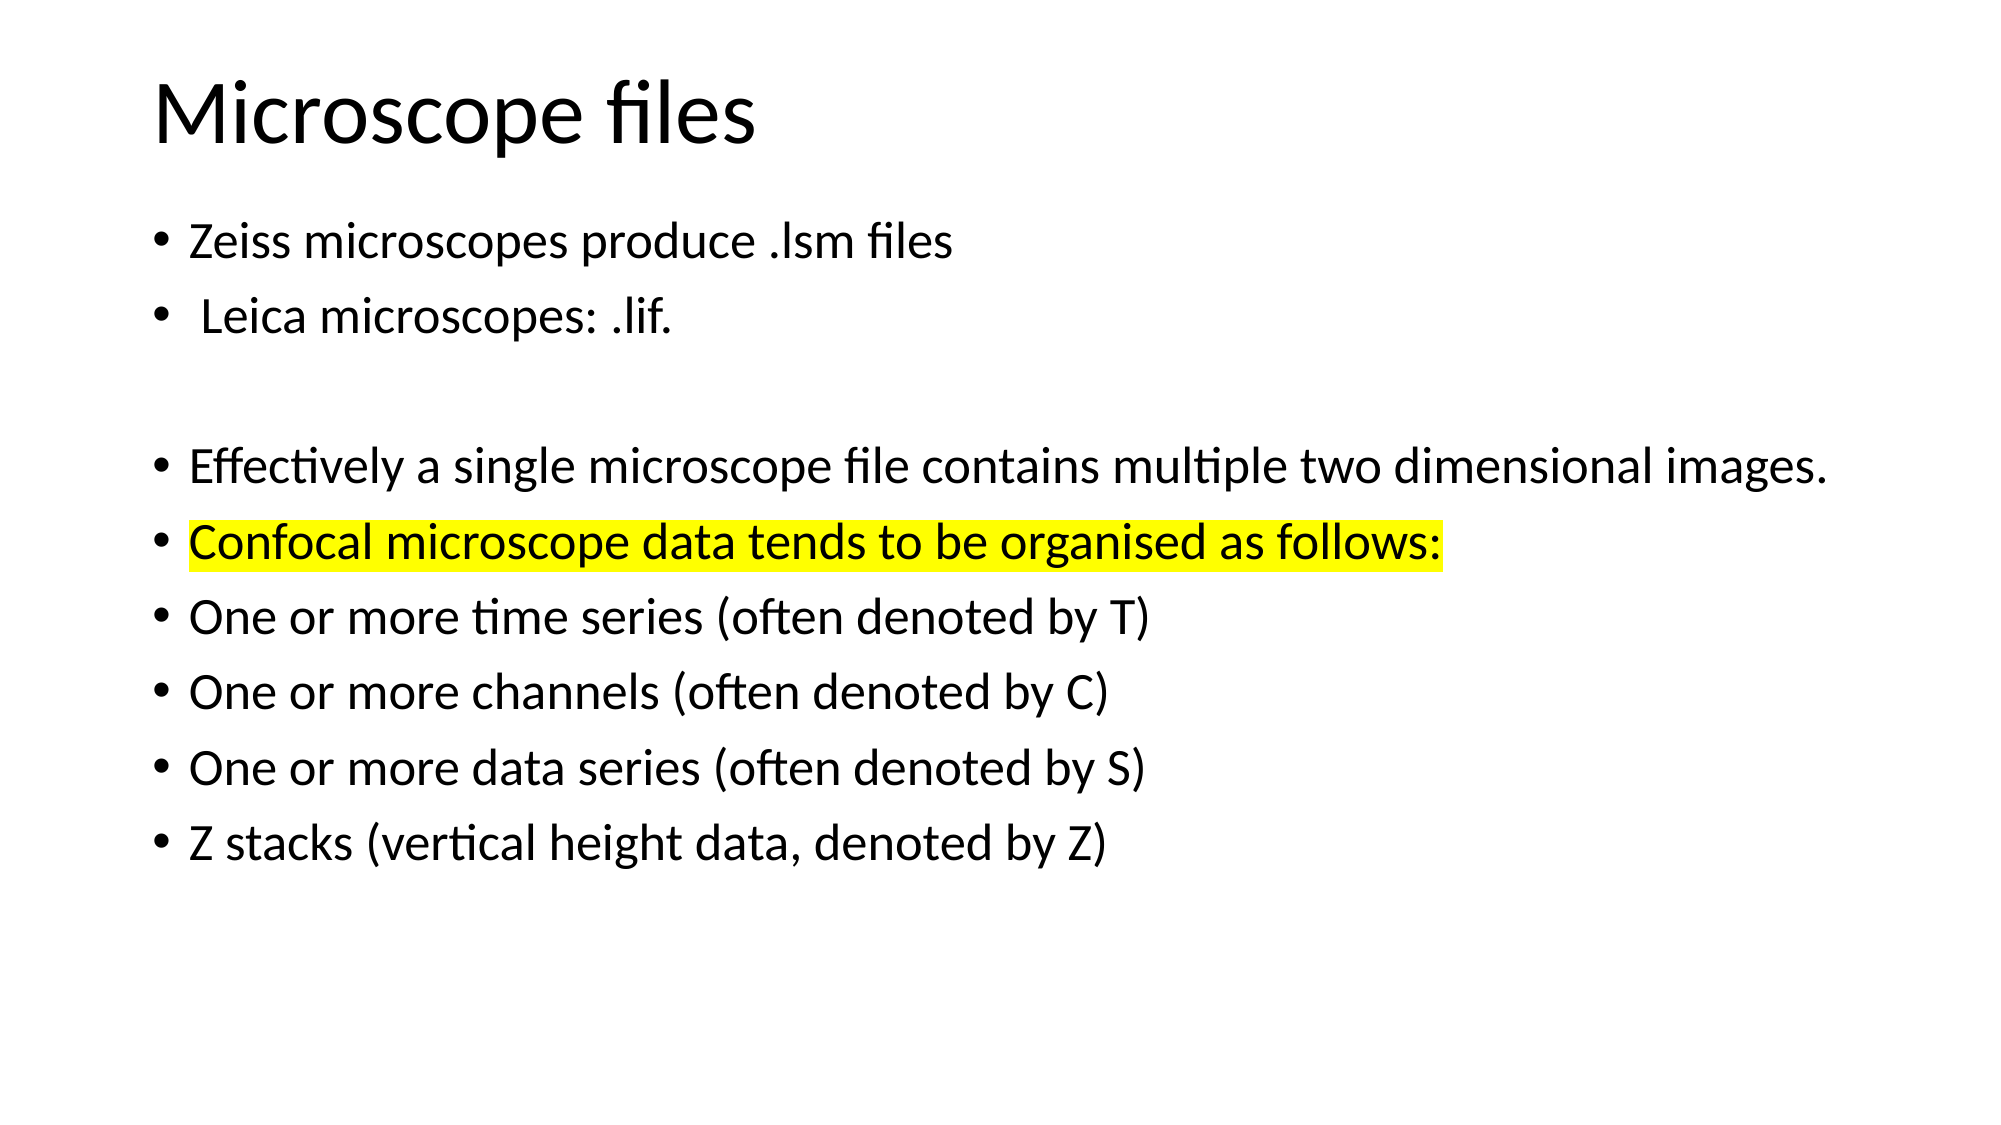

# Microscope files
Zeiss microscopes produce .lsm files
 Leica microscopes: .lif.

Effectively a single microscope file contains multiple two dimensional images.
Confocal microscope data tends to be organised as follows:
One or more time series (often denoted by T)
One or more channels (often denoted by C)
One or more data series (often denoted by S)
Z stacks (vertical height data, denoted by Z)